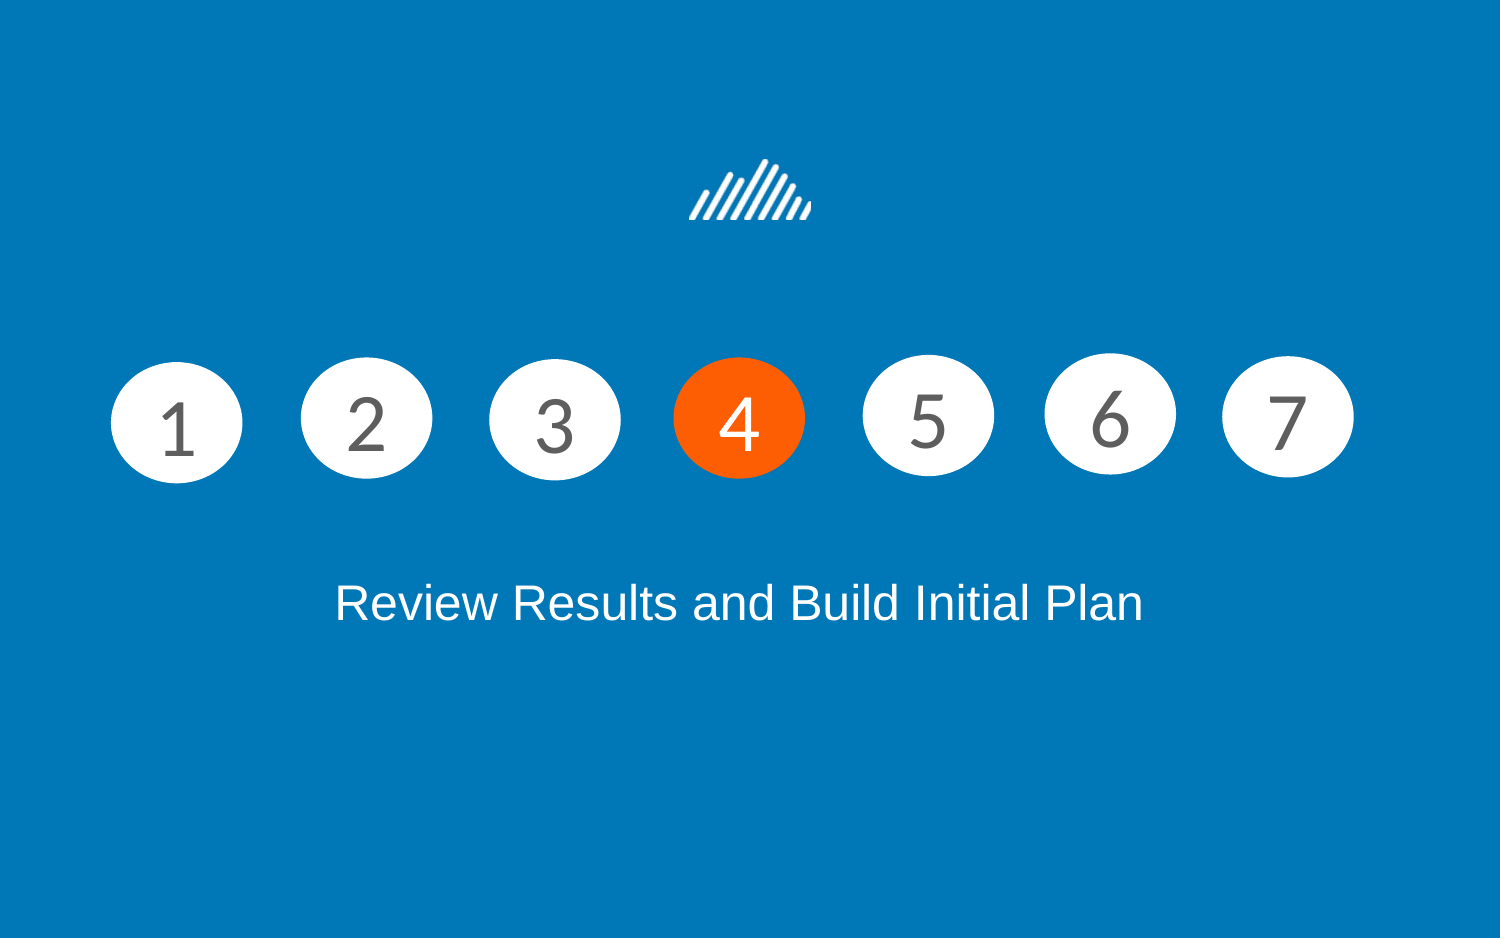

6
5
7
# Review Results and Build Initial Plan
2
4
3
1